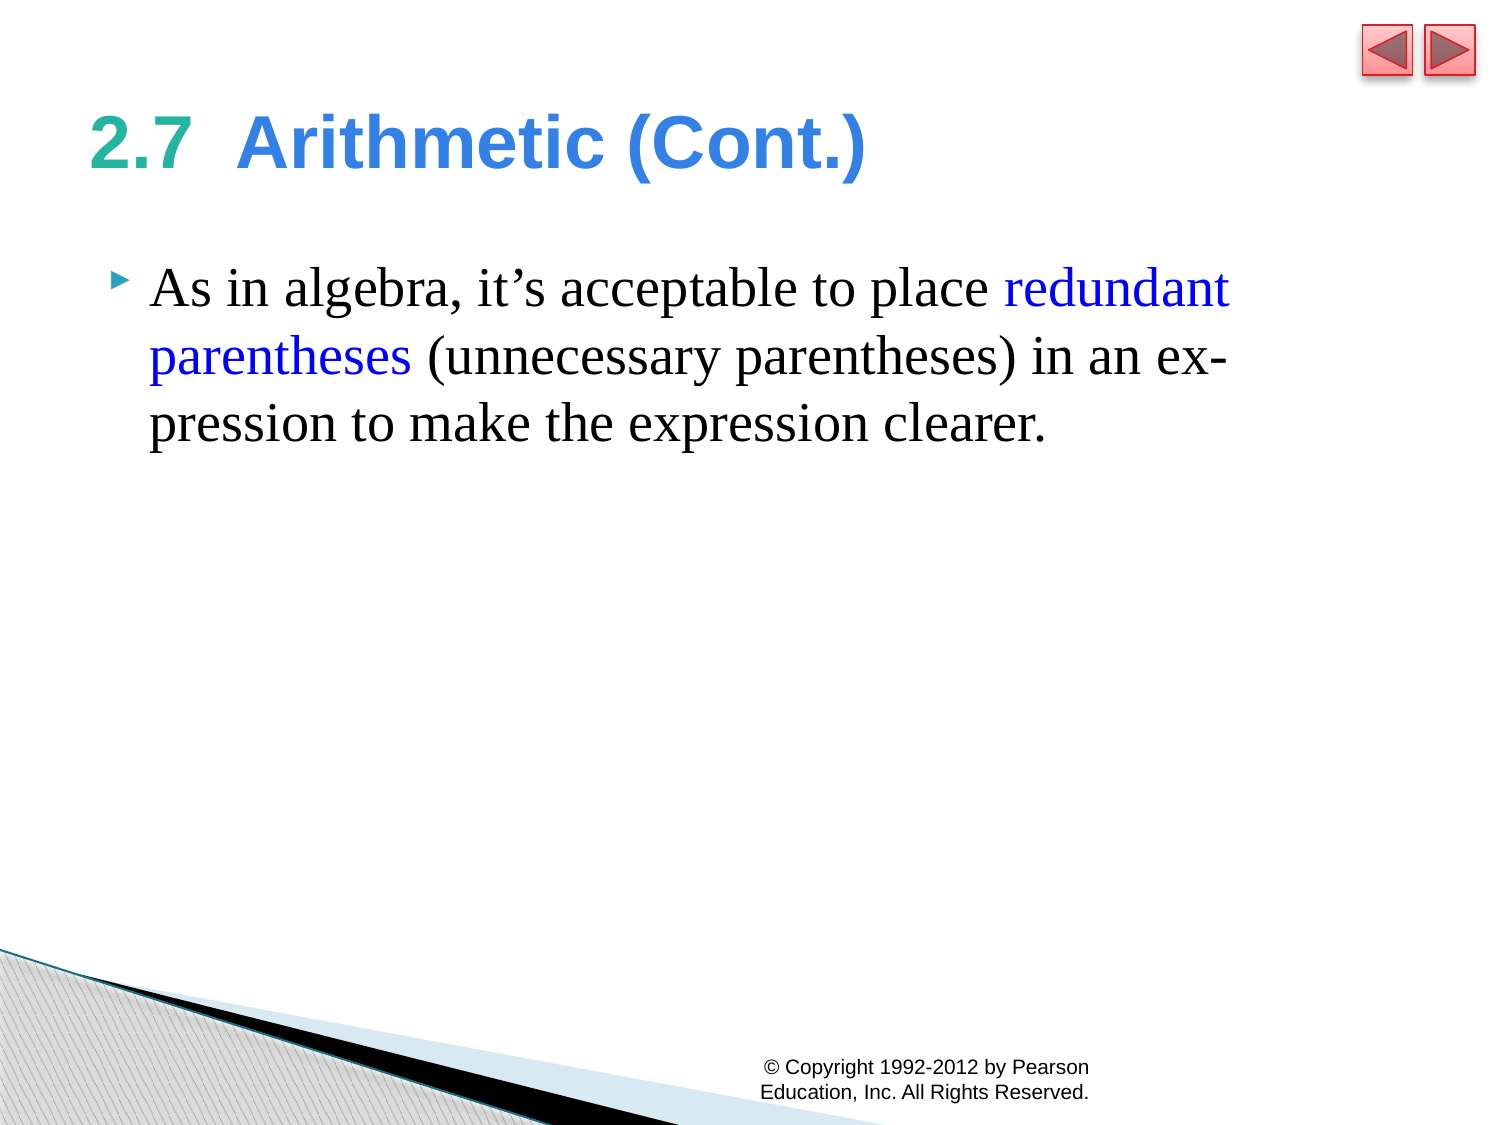

# 2.7  Arithmetic (Cont.)
As in algebra, it’s acceptable to place redundant parentheses (unnecessary parentheses) in an ex-pression to make the expression clearer.
© Copyright 1992-2012 by Pearson Education, Inc. All Rights Reserved.